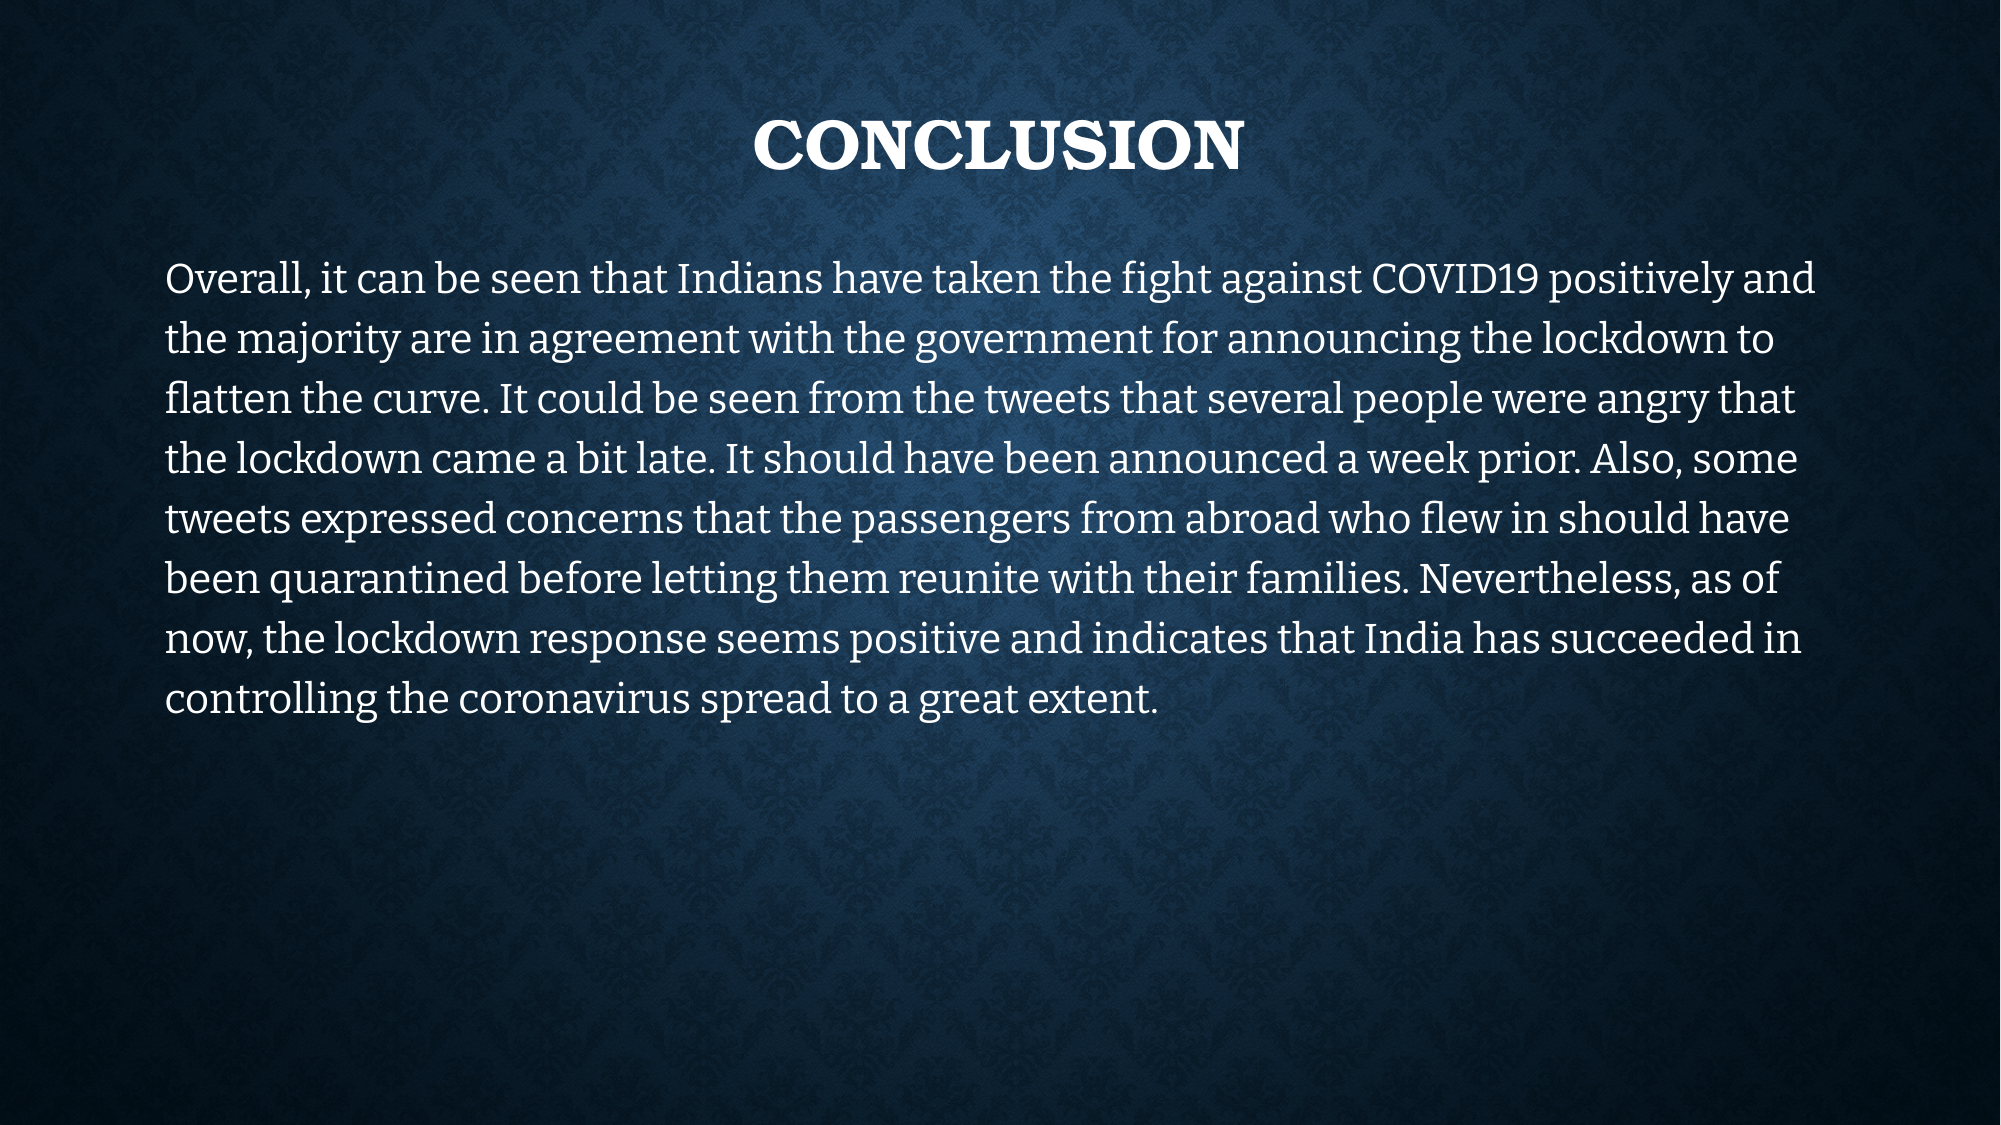

conclusion
Overall, it can be seen that Indians have taken the fight against COVID19 positively and the majority are in agreement with the government for announcing the lockdown to flatten the curve. It could be seen from the tweets that several people were angry that the lockdown came a bit late. It should have been announced a week prior. Also, some tweets expressed concerns that the passengers from abroad who flew in should have been quarantined before letting them reunite with their families. Nevertheless, as of now, the lockdown response seems positive and indicates that India has succeeded in controlling the coronavirus spread to a great extent.